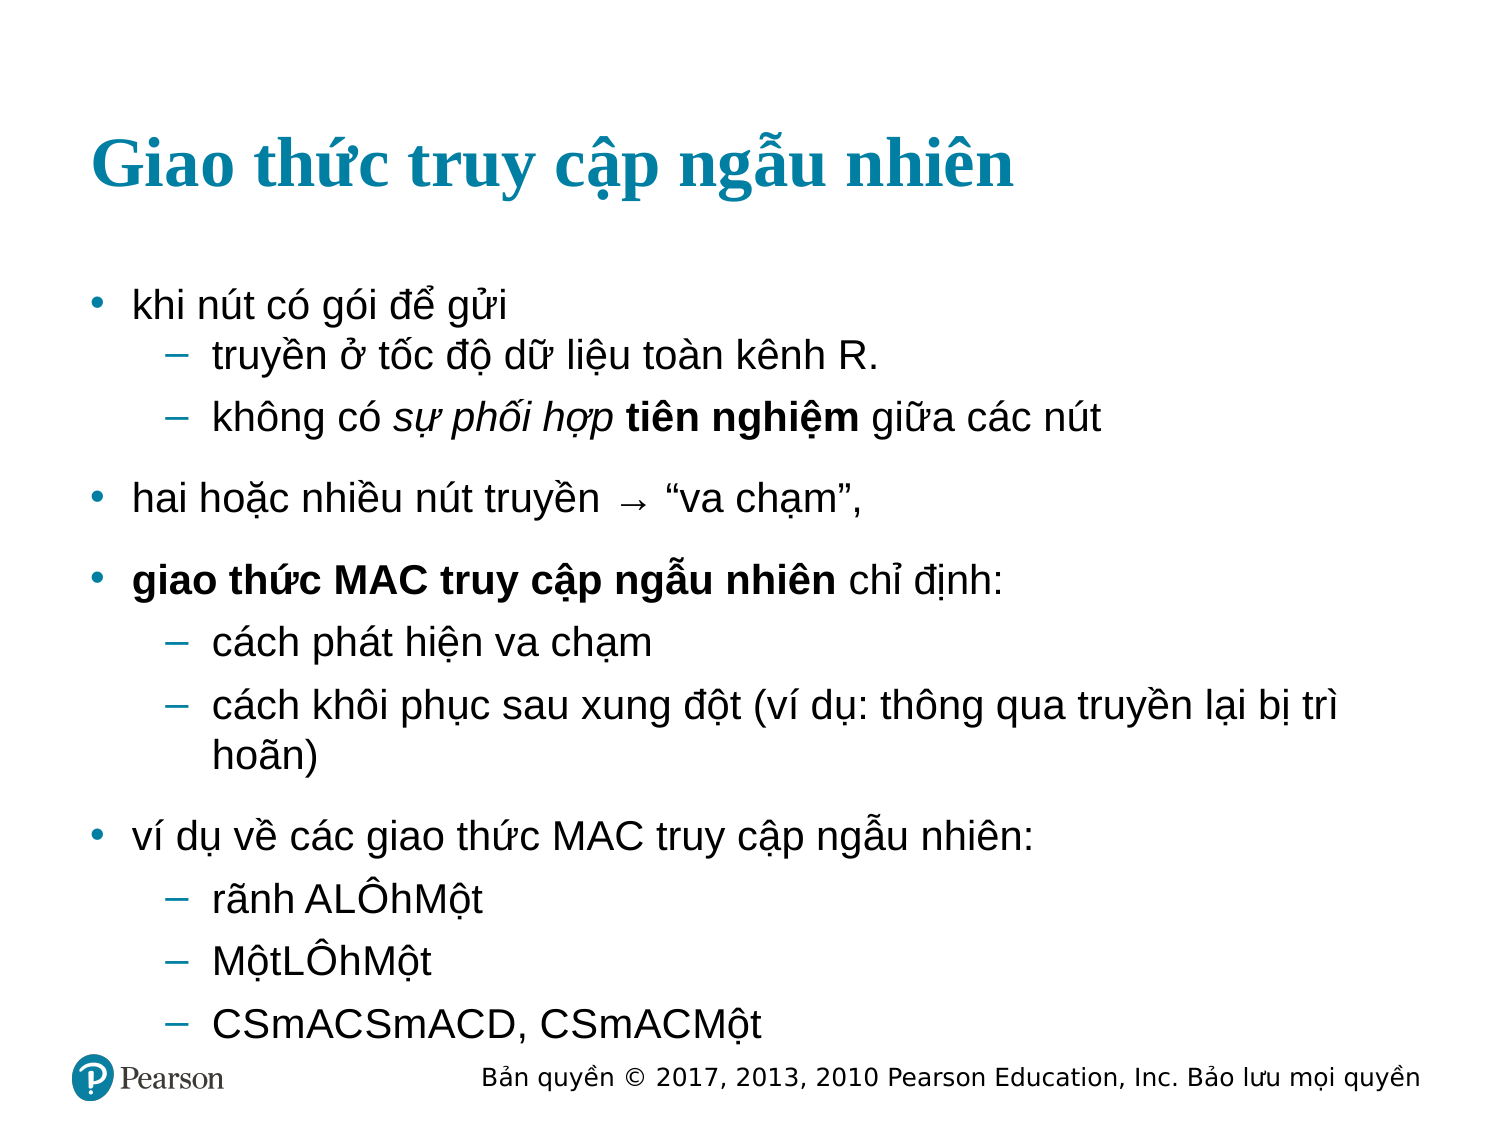

# Giao thức truy cập ngẫu nhiên
khi nút có gói để gửi
truyền ở tốc độ dữ liệu toàn kênh R.
không có sự phối hợp tiên nghiệm giữa các nút
hai hoặc nhiều nút truyền → “va chạm”,
giao thức MAC truy cập ngẫu nhiên chỉ định:
cách phát hiện va chạm
cách khôi phục sau xung đột (ví dụ: thông qua truyền lại bị trì hoãn)
ví dụ về các giao thức MAC truy cập ngẫu nhiên:
rãnh A L Ô h Một
Một L Ô h Một
C S m AC S m AC D, C S m AC Một